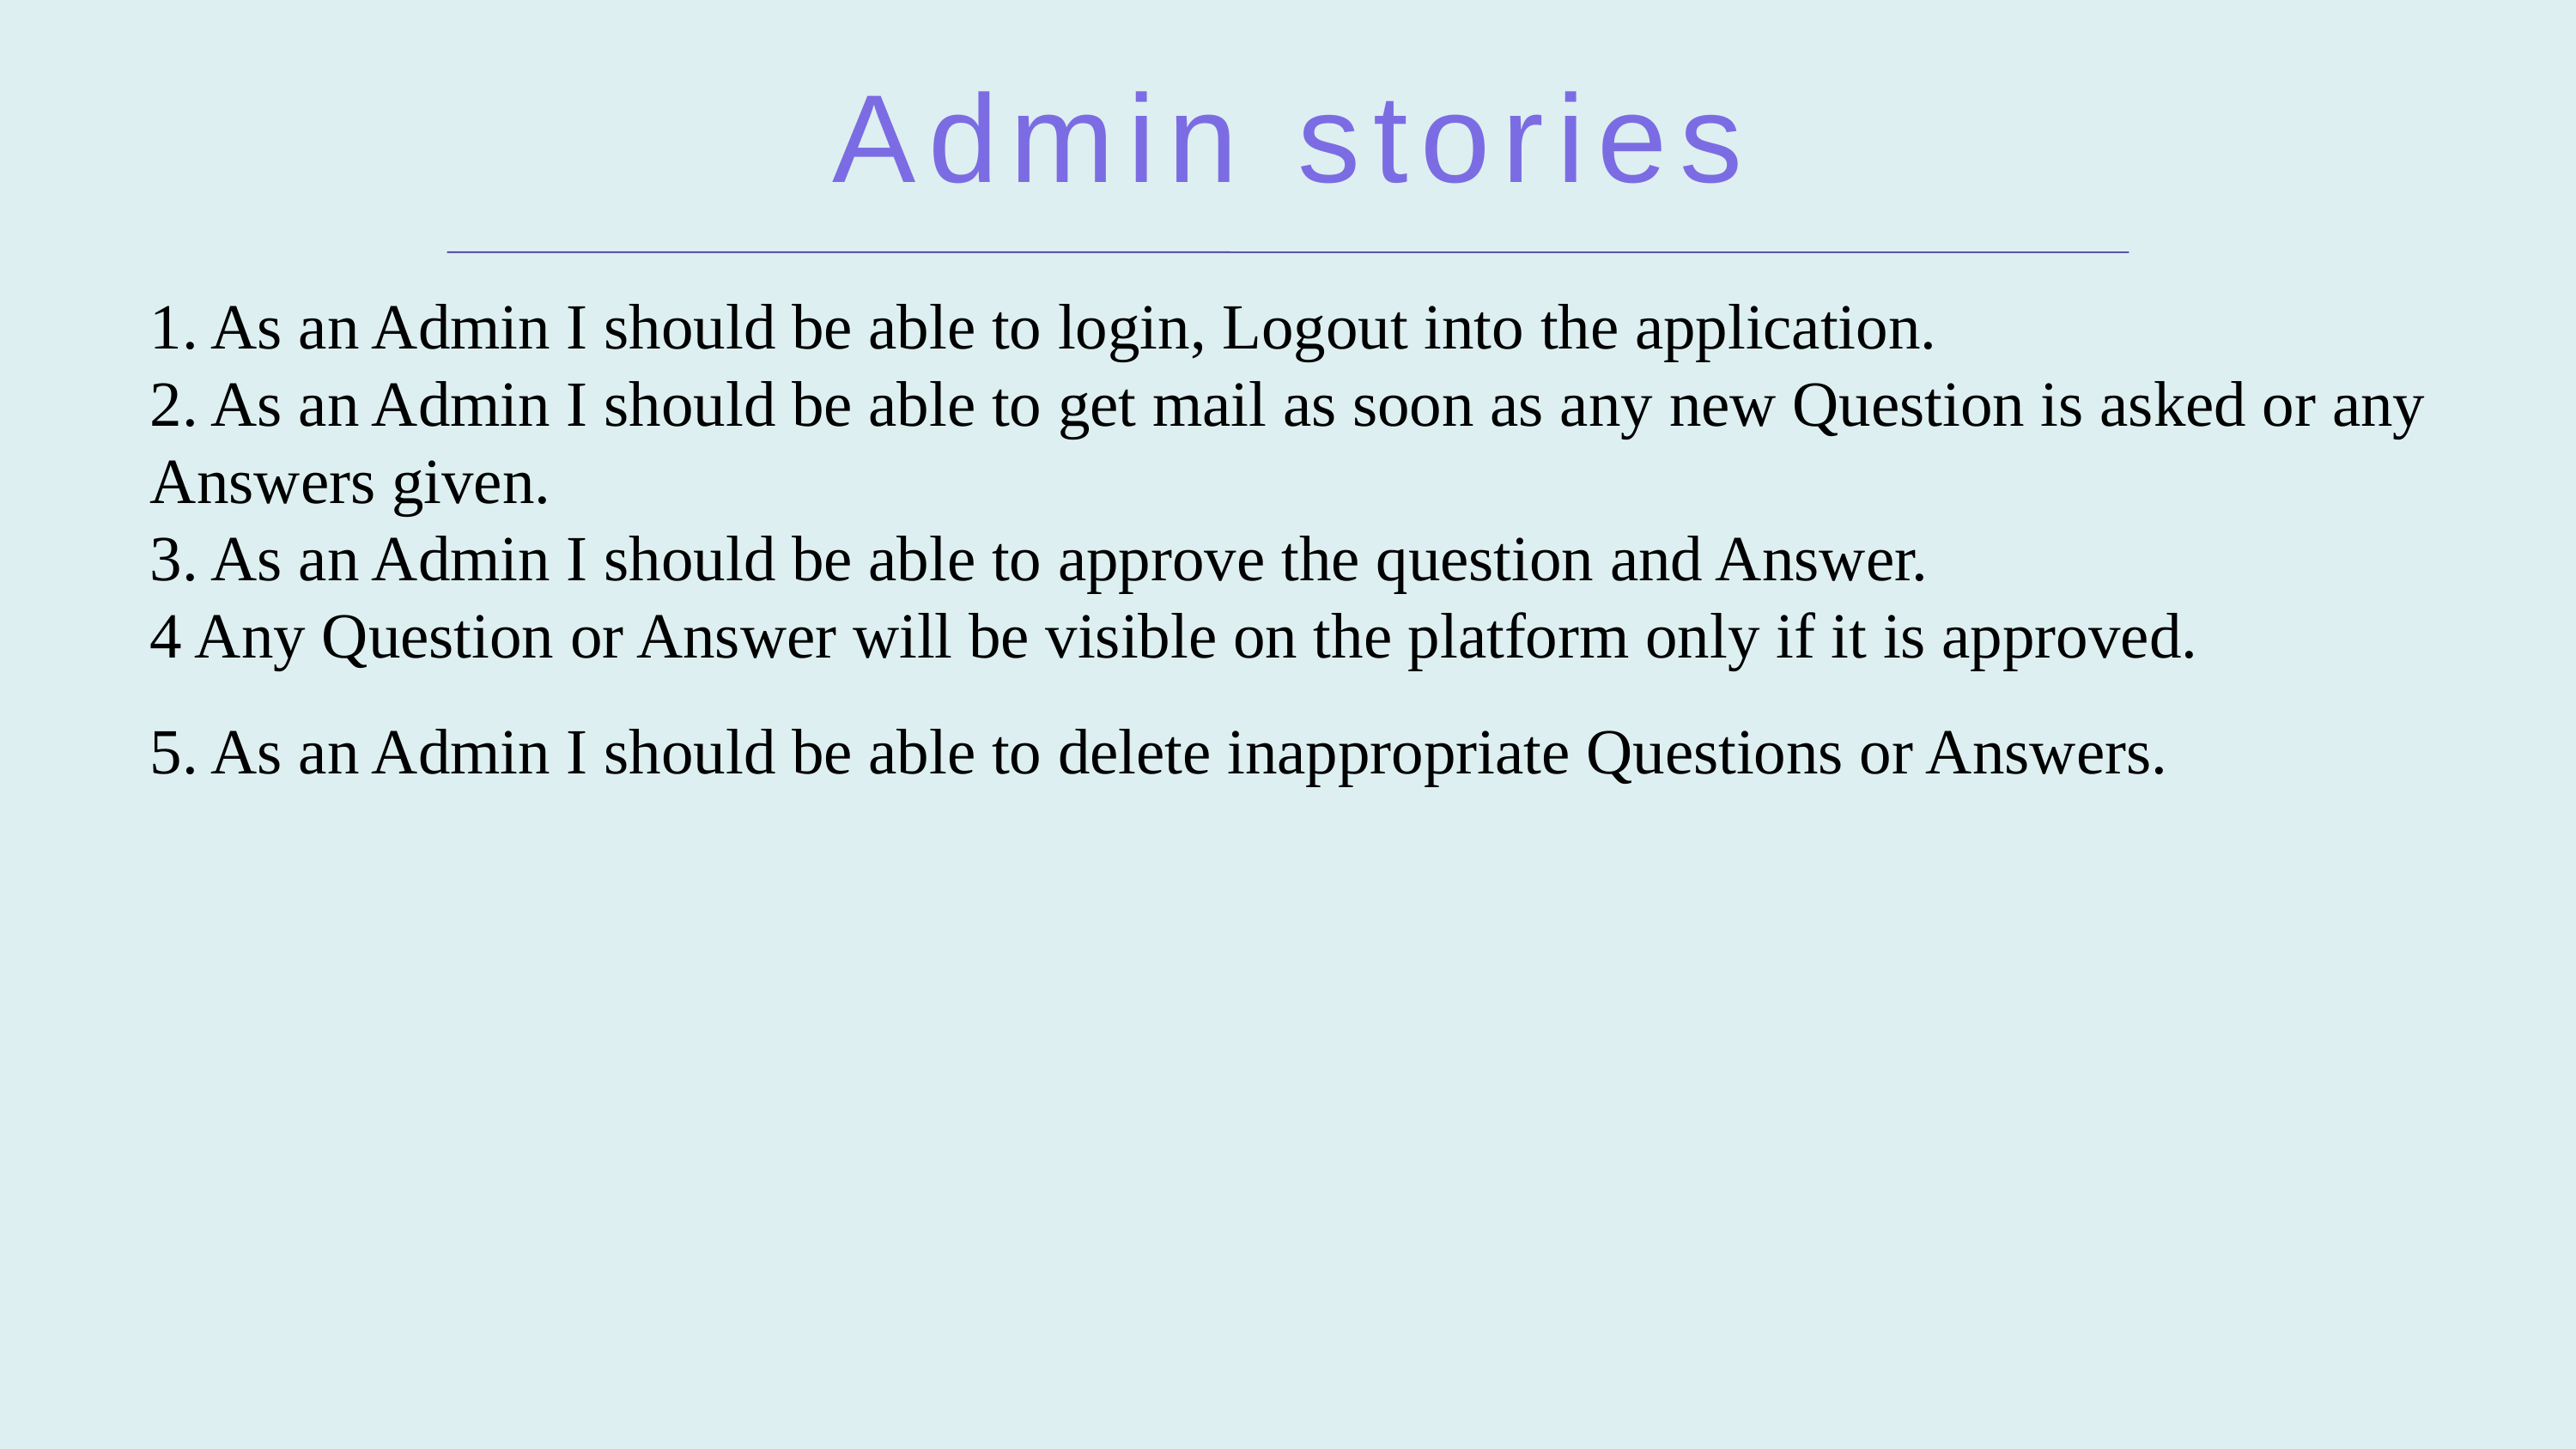

Admin stories

1. As an Admin I should be able to login, Logout into the application.
2. As an Admin I should be able to get mail as soon as any new Question is asked or any Answers given.
3. As an Admin I should be able to approve the question and Answer.
4 Any Question or Answer will be visible on the platform only if it is approved.
5. As an Admin I should be able to delete inappropriate Questions or Answers.